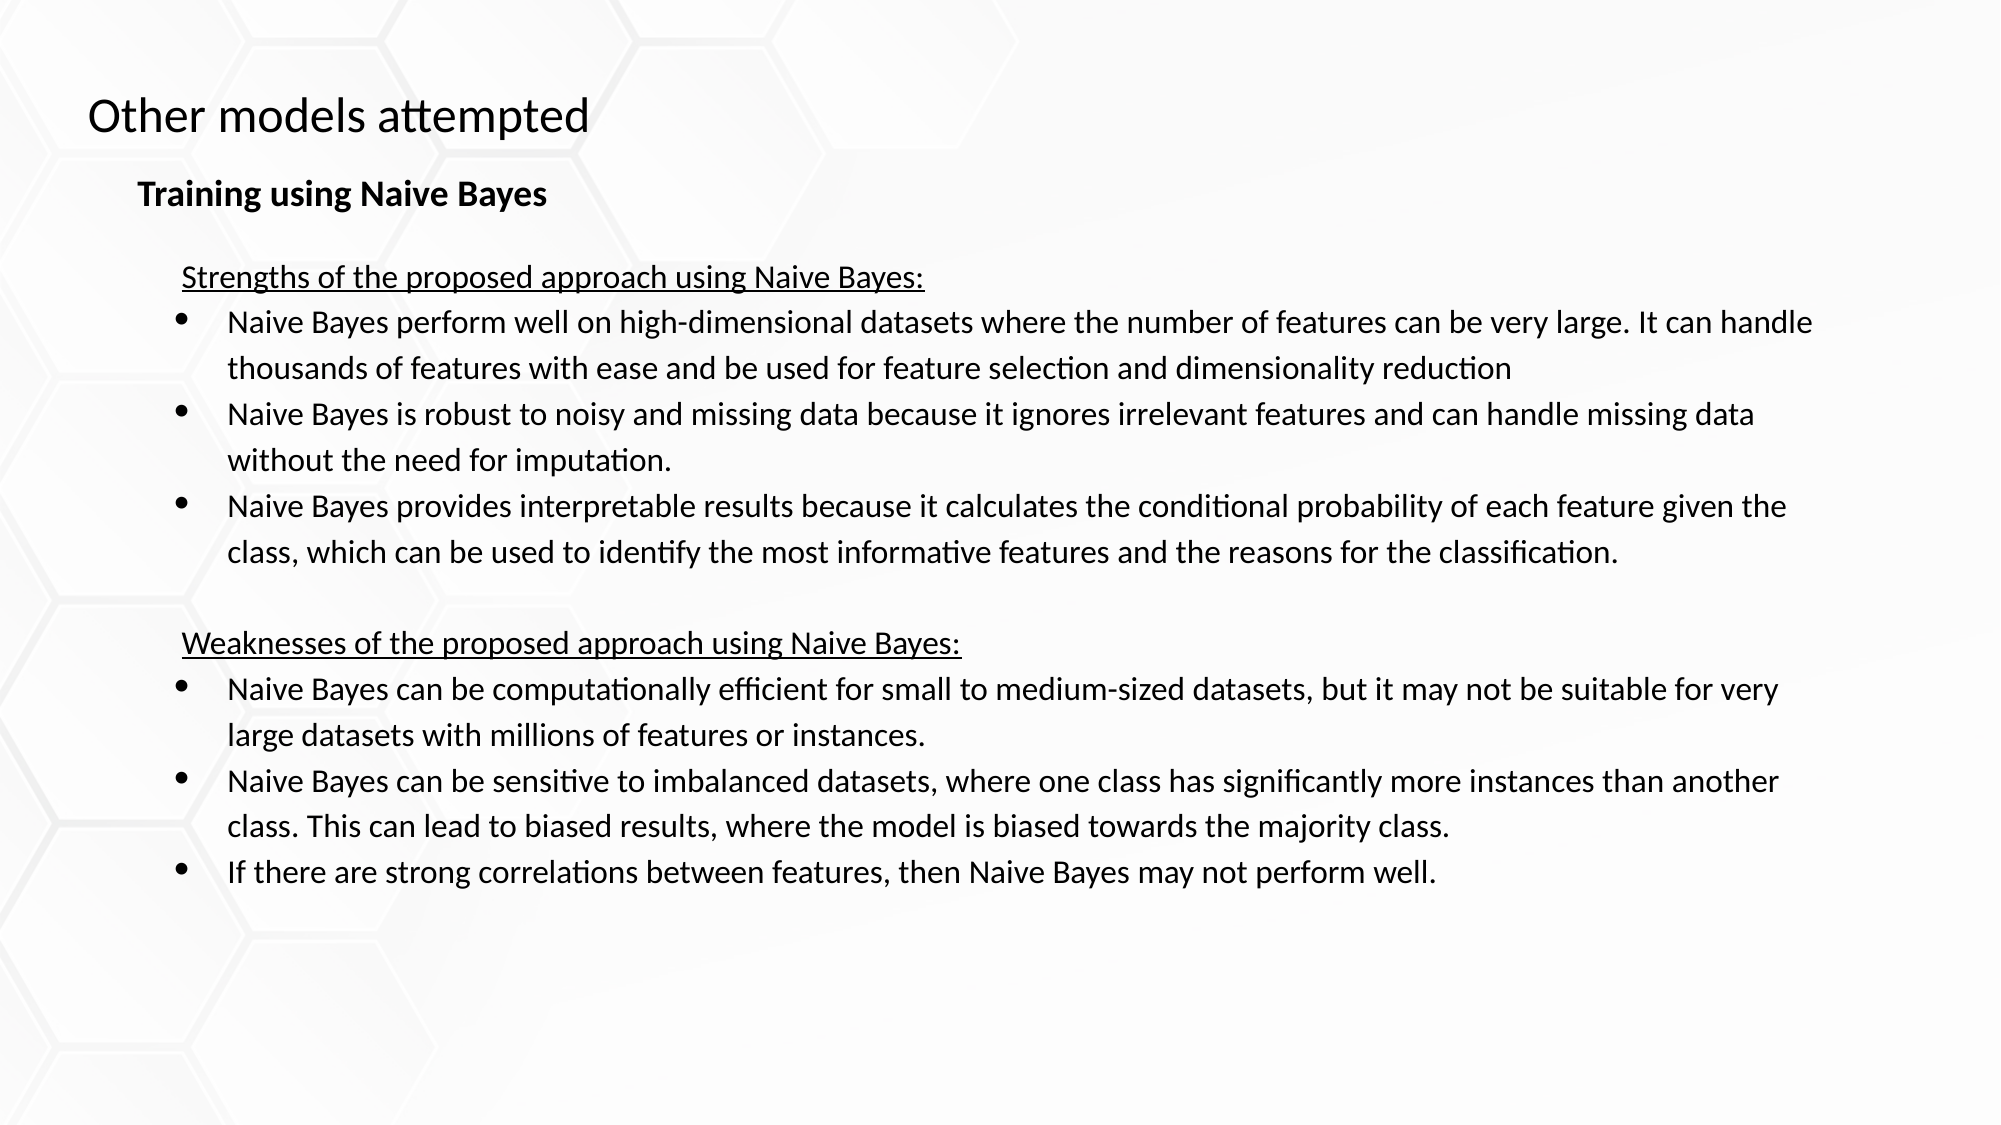

# Other models attempted
Training using Naive Bayes

Strengths of the proposed approach using Naive Bayes:
Naive Bayes perform well on high-dimensional datasets where the number of features can be very large. It can handle thousands of features with ease and be used for feature selection and dimensionality reduction
Naive Bayes is robust to noisy and missing data because it ignores irrelevant features and can handle missing data without the need for imputation.
Naive Bayes provides interpretable results because it calculates the conditional probability of each feature given the class, which can be used to identify the most informative features and the reasons for the classification.

Weaknesses of the proposed approach using Naive Bayes:
Naive Bayes can be computationally efficient for small to medium-sized datasets, but it may not be suitable for very large datasets with millions of features or instances.
Naive Bayes can be sensitive to imbalanced datasets, where one class has significantly more instances than another class. This can lead to biased results, where the model is biased towards the majority class.
If there are strong correlations between features, then Naive Bayes may not perform well.